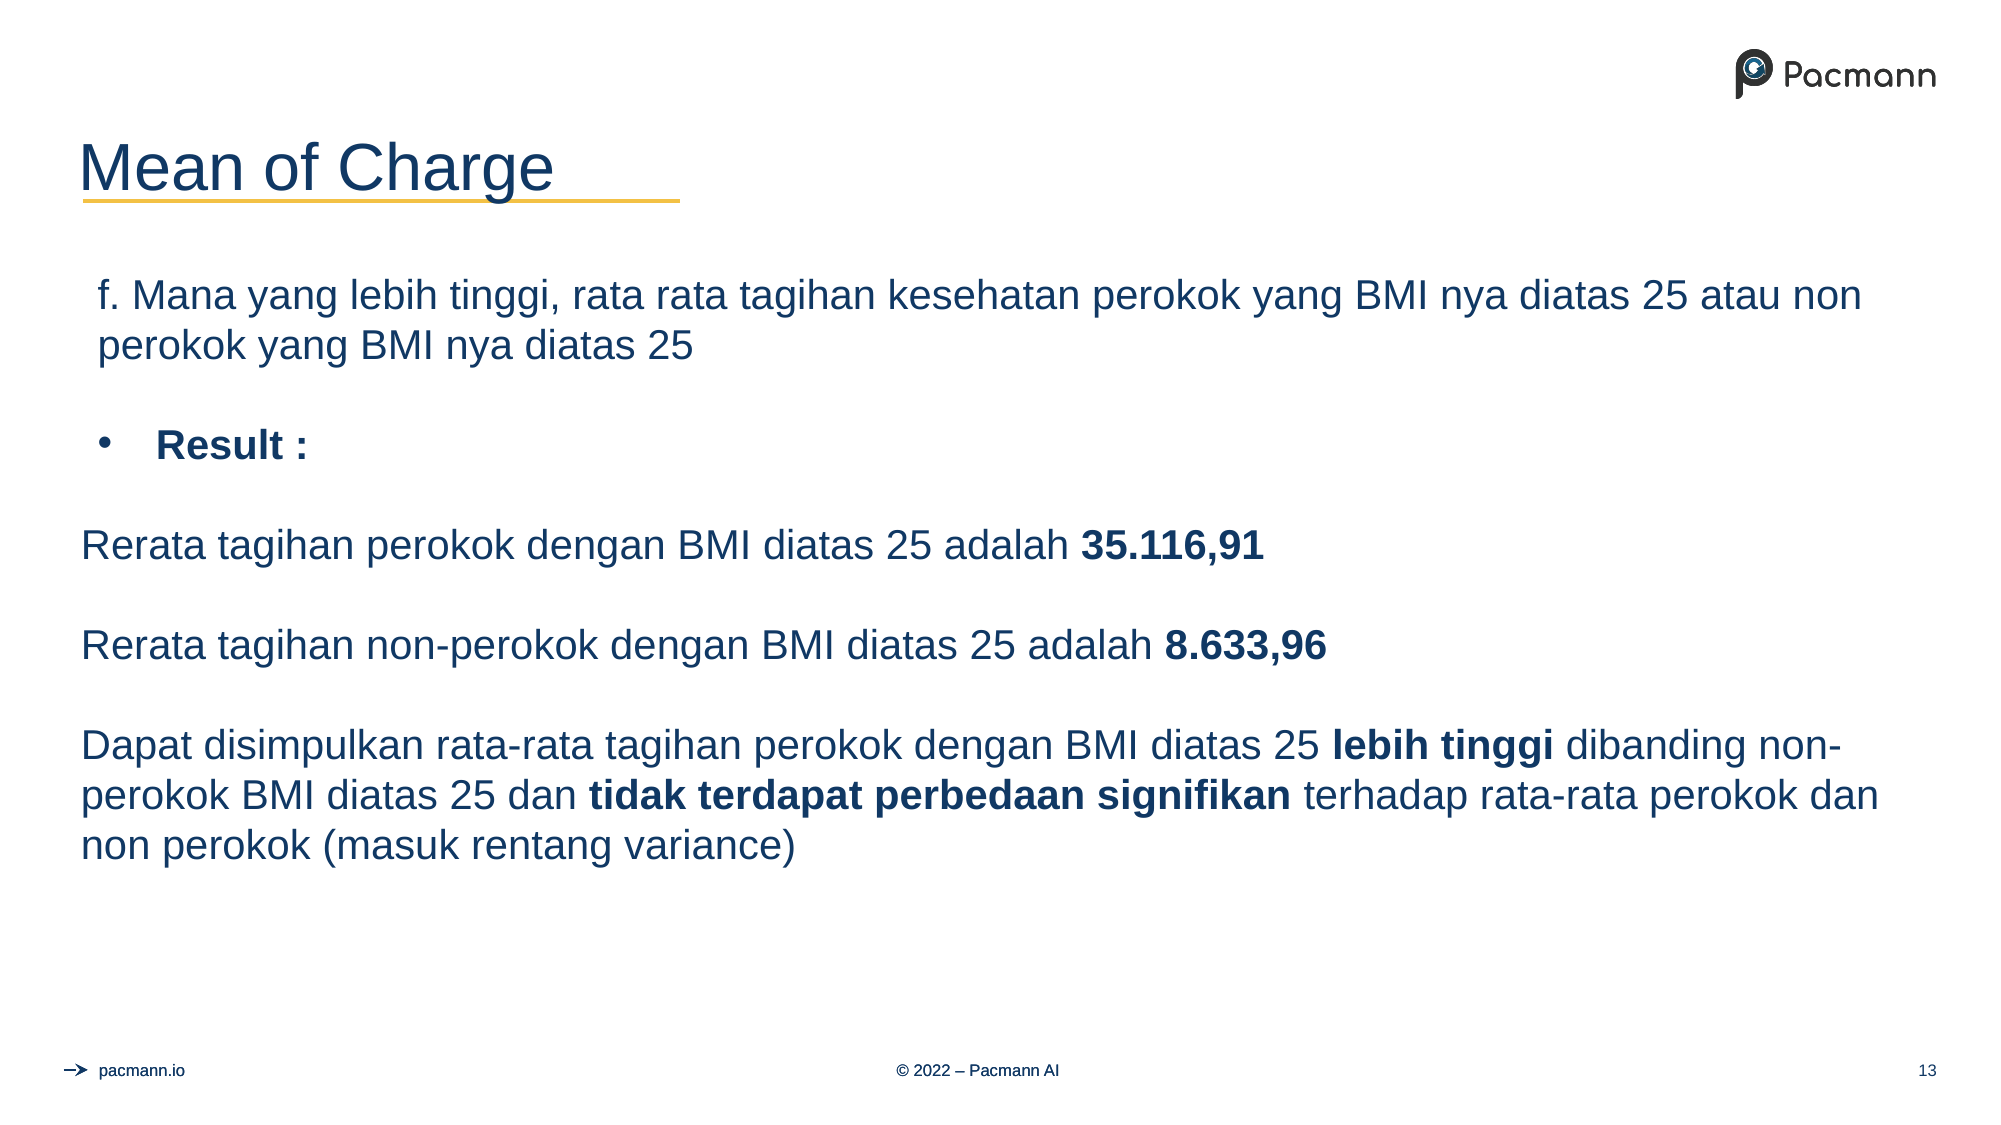

# Mean of Charge
f. Mana yang lebih tinggi, rata rata tagihan kesehatan perokok yang BMI nya diatas 25 atau non perokok yang BMI nya diatas 25

Result :

Rerata tagihan perokok dengan BMI diatas 25 adalah 35.116,91

Rerata tagihan non-perokok dengan BMI diatas 25 adalah 8.633,96

Dapat disimpulkan rata-rata tagihan perokok dengan BMI diatas 25 lebih tinggi dibanding non-perokok BMI diatas 25 dan tidak terdapat perbedaan signifikan terhadap rata-rata perokok dan non perokok (masuk rentang variance)